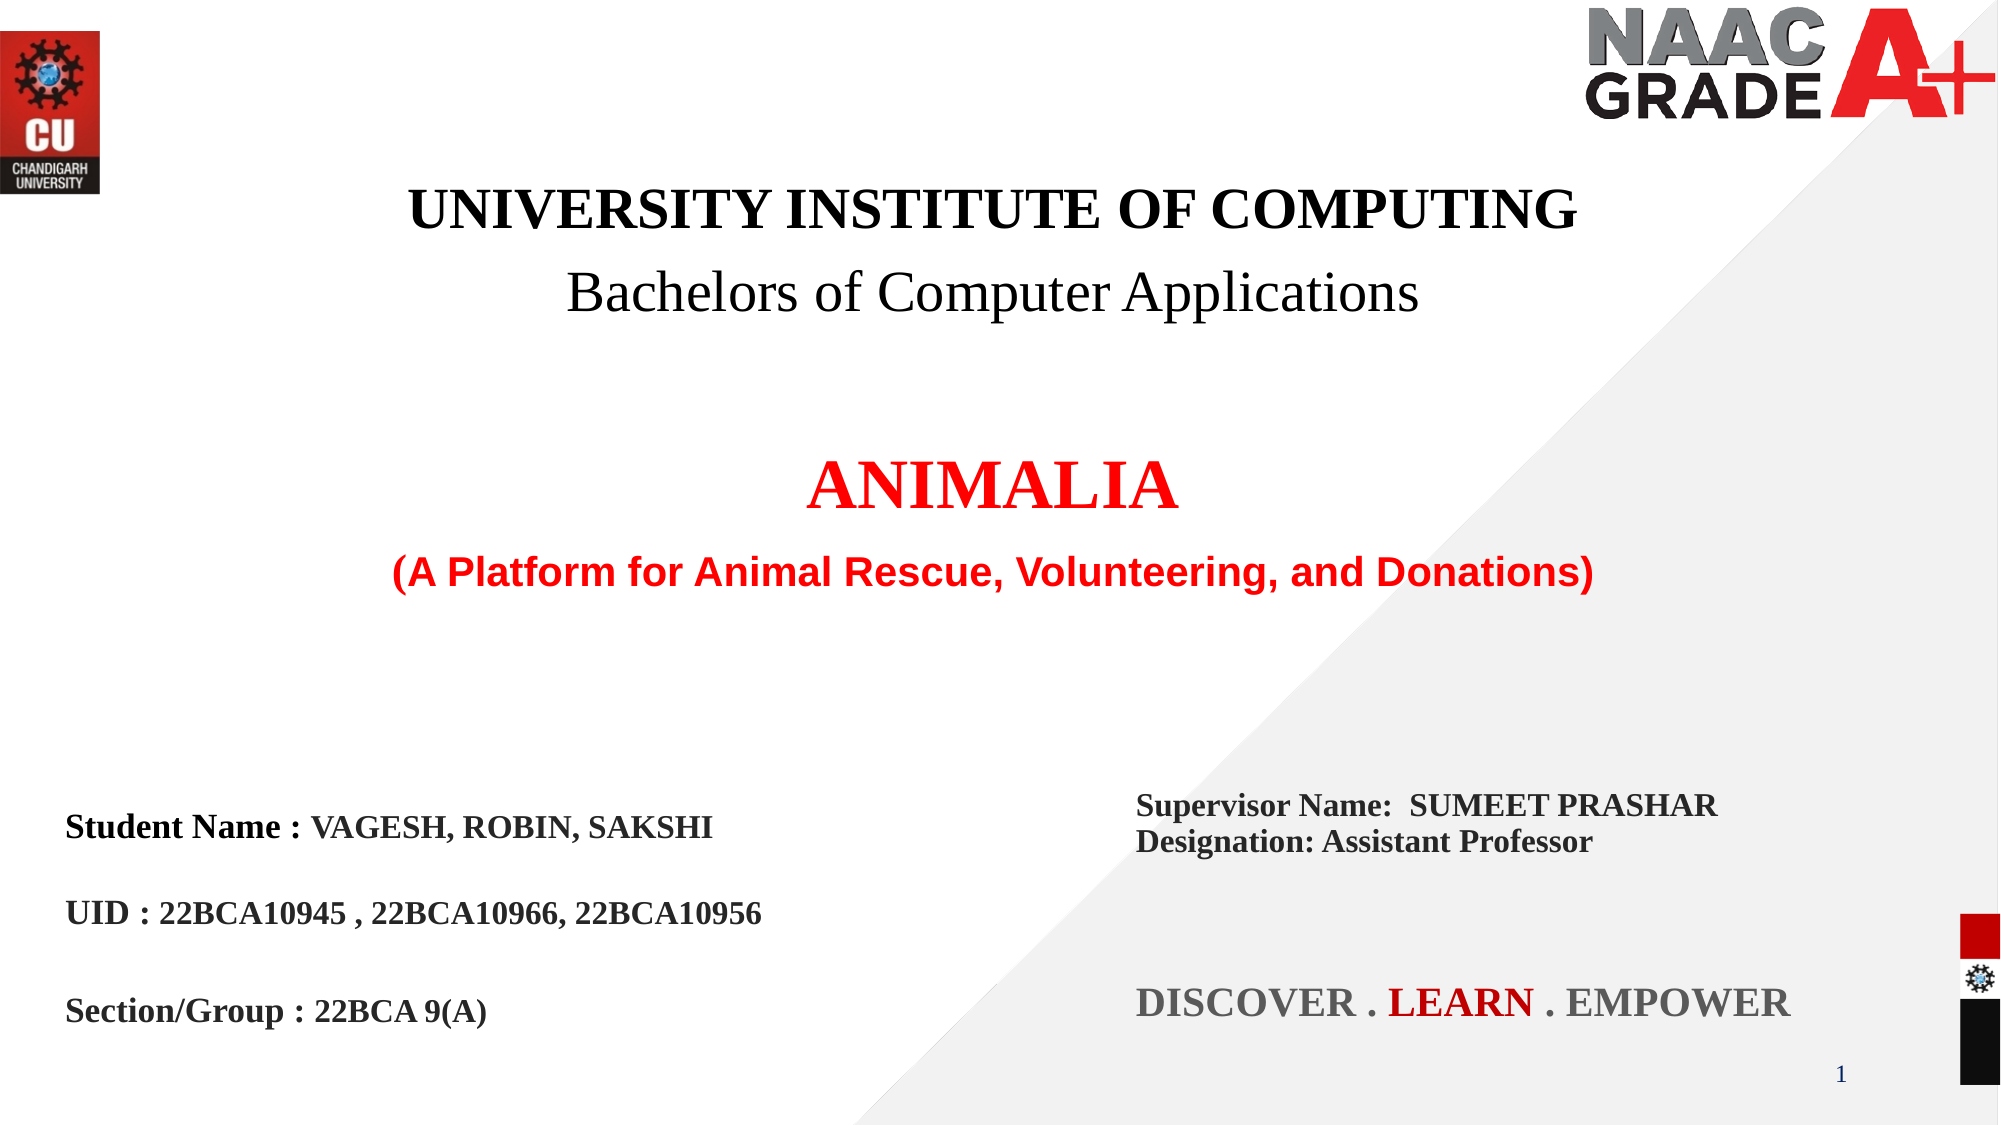

UNIVERSITY INSTITUTE OF COMPUTING
Bachelors of Computer Applications

ANIMALIA
(A Platform for Animal Rescue, Volunteering, and Donations)

Supervisor Name:  SUMEET PRASHAR
Designation: Assistant Professor
Student Name : VAGESH, ROBIN, SAKSHI

UID : 22BCA10945 , 22BCA10966, 22BCA10956

Section/Group : 22BCA 9(A)
DISCOVER . LEARN . EMPOWER

1